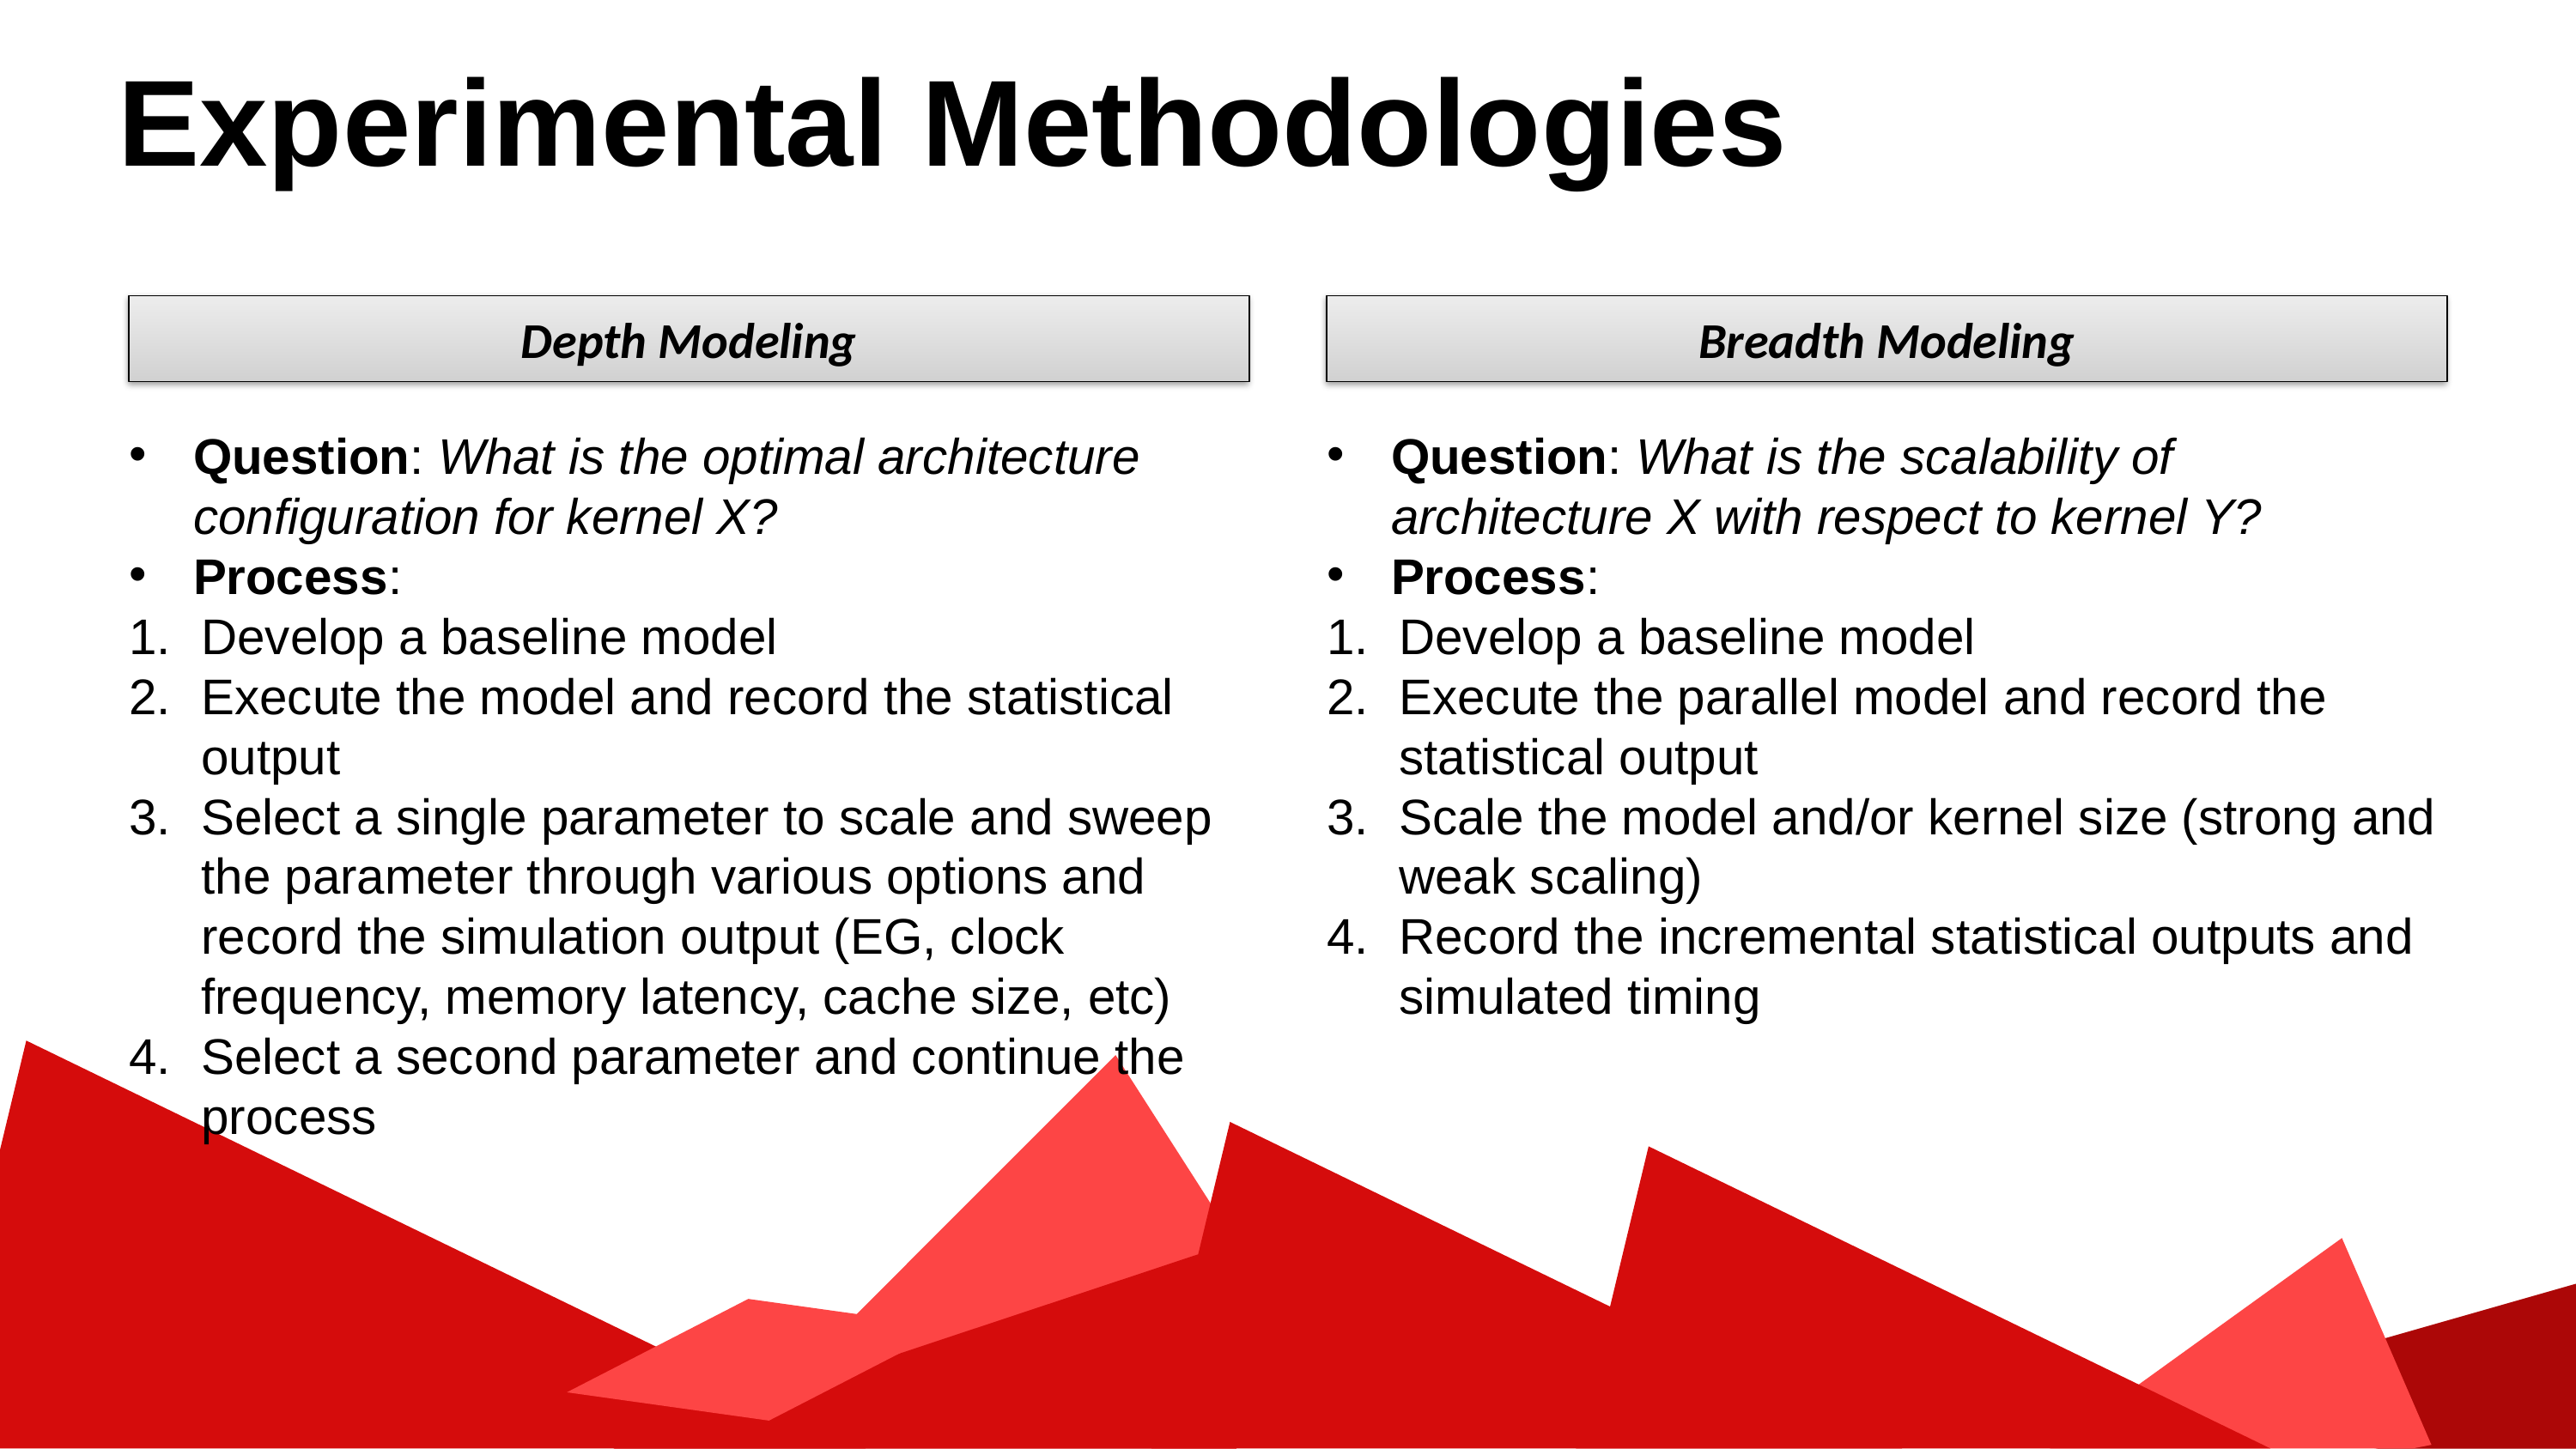

# Experimental Methodologies
Depth Modeling
Breadth Modeling
Question: What is the optimal architecture configuration for kernel X?
Process:
Develop a baseline model
Execute the model and record the statistical output
Select a single parameter to scale and sweep the parameter through various options and record the simulation output (EG, clock frequency, memory latency, cache size, etc)
Select a second parameter and continue the process
Question: What is the scalability of architecture X with respect to kernel Y?
Process:
Develop a baseline model
Execute the parallel model and record the statistical output
Scale the model and/or kernel size (strong and weak scaling)
Record the incremental statistical outputs and simulated timing